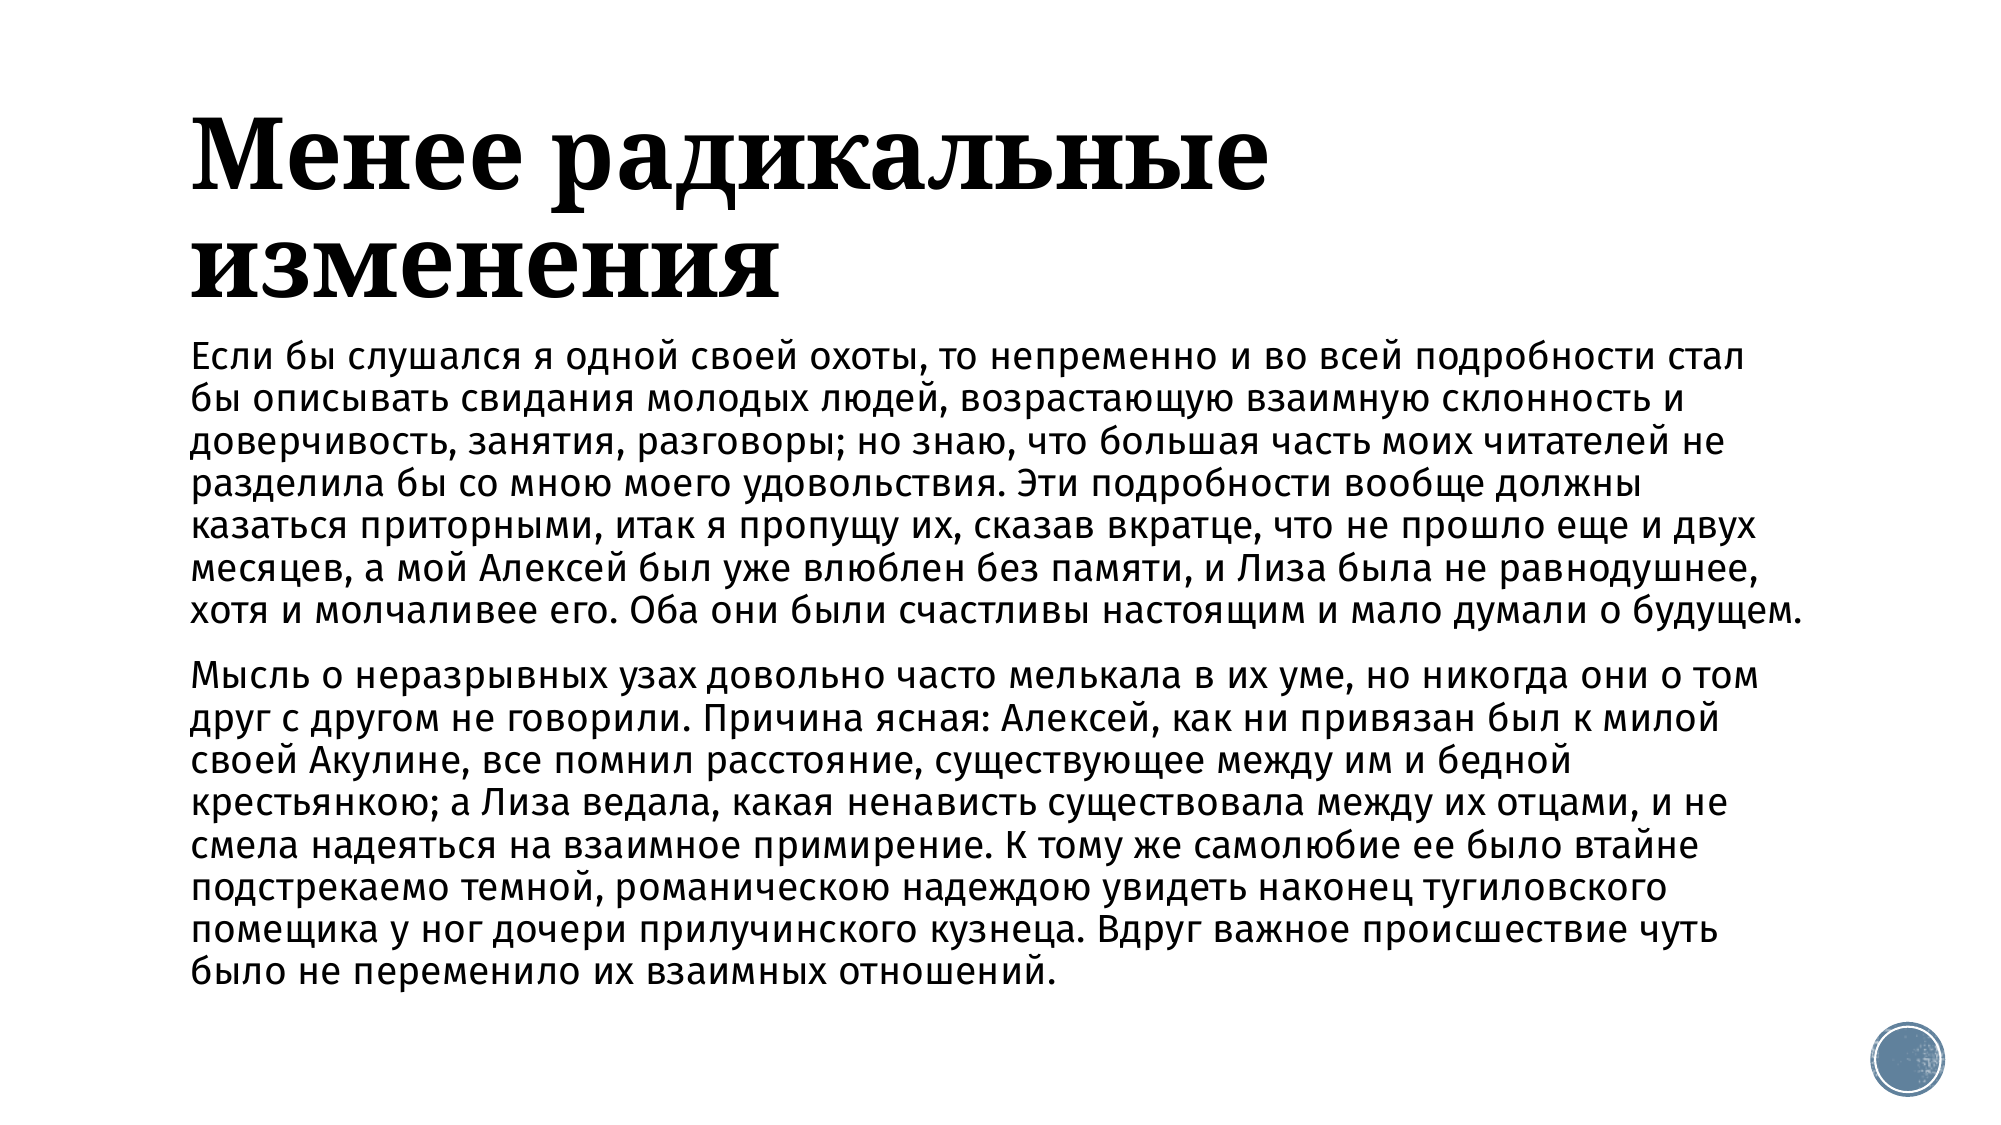

# Менее радикальные изменения
Если бы слушался я одной своей охоты, то непременно и во всей подробности стал бы описывать свидания молодых людей, возрастающую взаимную склонность и доверчивость, занятия, разговоры; но знаю, что большая часть моих читателей не разделила бы со мною моего удовольствия. Эти подробности вообще должны казаться приторными, итак я пропущу их, сказав вкратце, что не прошло еще и двух месяцев, а мой Алексей был уже влюблен без памяти, и Лиза была не равнодушнее, хотя и молчаливее его. Оба они были счастливы настоящим и мало думали о будущем.
Мысль о неразрывных узах довольно часто мелькала в их уме, но никогда они о том друг с другом не говорили. Причина ясная: Алексей, как ни привязан был к милой своей Акулине, все помнил расстояние, существующее между им и бедной крестьянкою; а Лиза ведала, какая ненависть существовала между их отцами, и не смела надеяться на взаимное примирение. К тому же самолюбие ее было втайне подстрекаемо темной, романическою надеждою увидеть наконец тугиловского помещика у ног дочери прилучинского кузнеца. Вдруг важное происшествие чуть было не переменило их взаимных отношений.